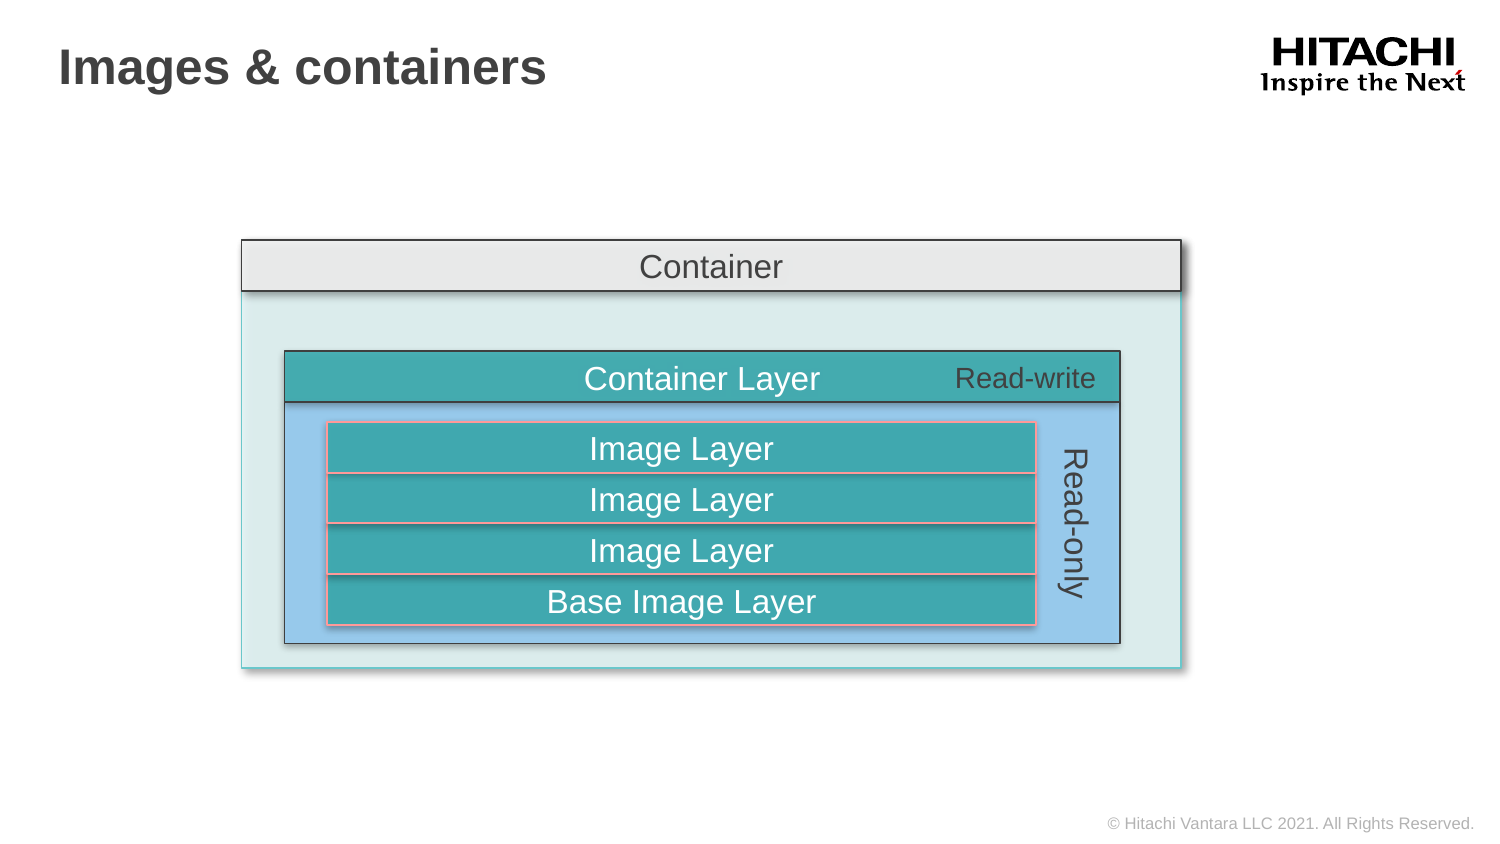

# Images & containers

Container
Container Layer
Read-write

Image Layer
Image Layer
Read-only
Image Layer
Base Image Layer